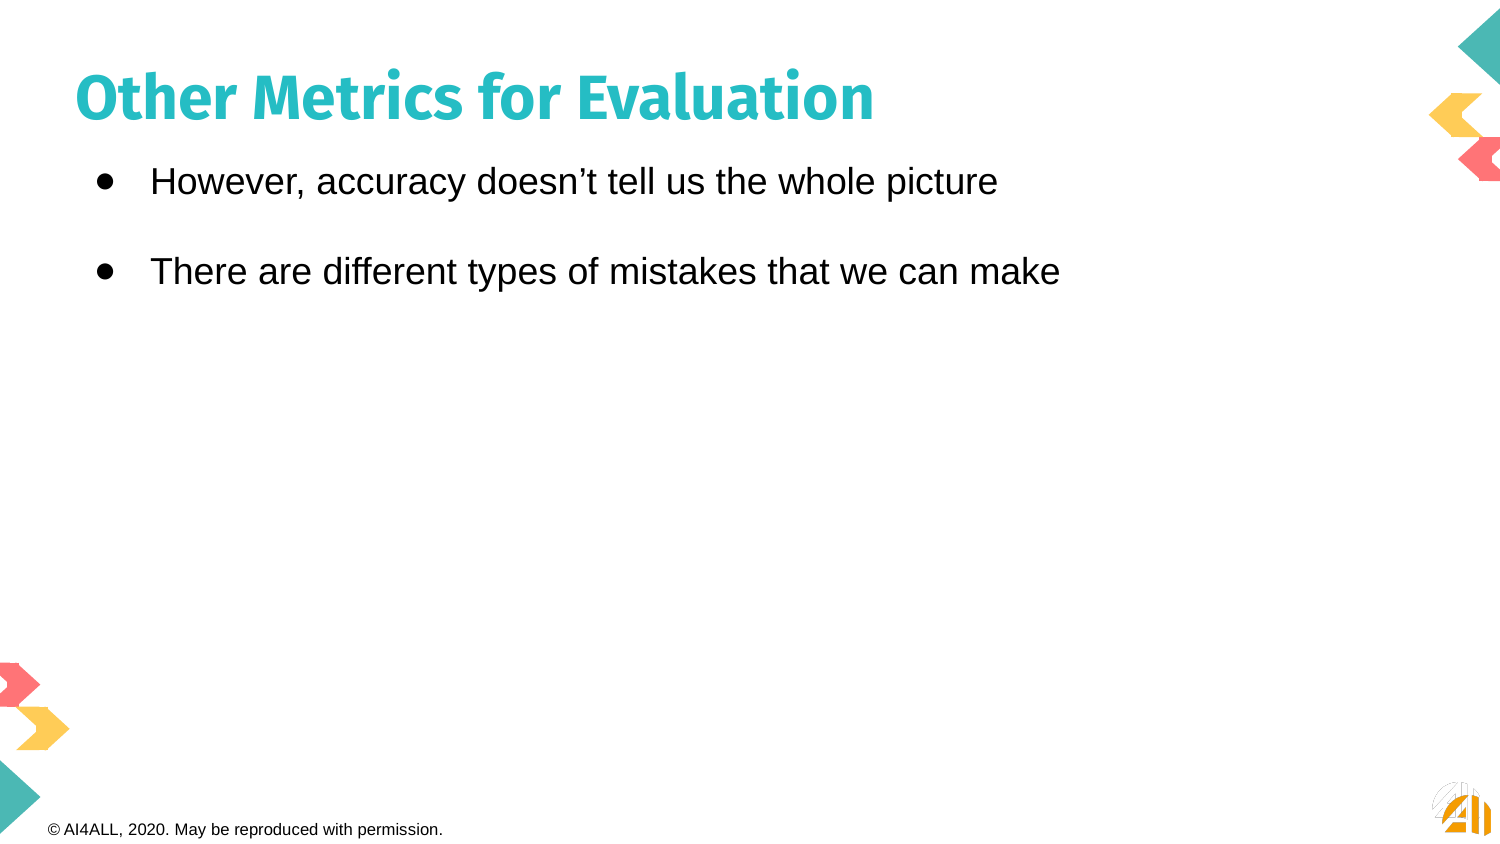

# Other Metrics for Evaluation
However, accuracy doesn’t tell us the whole picture

There are different types of mistakes that we can make